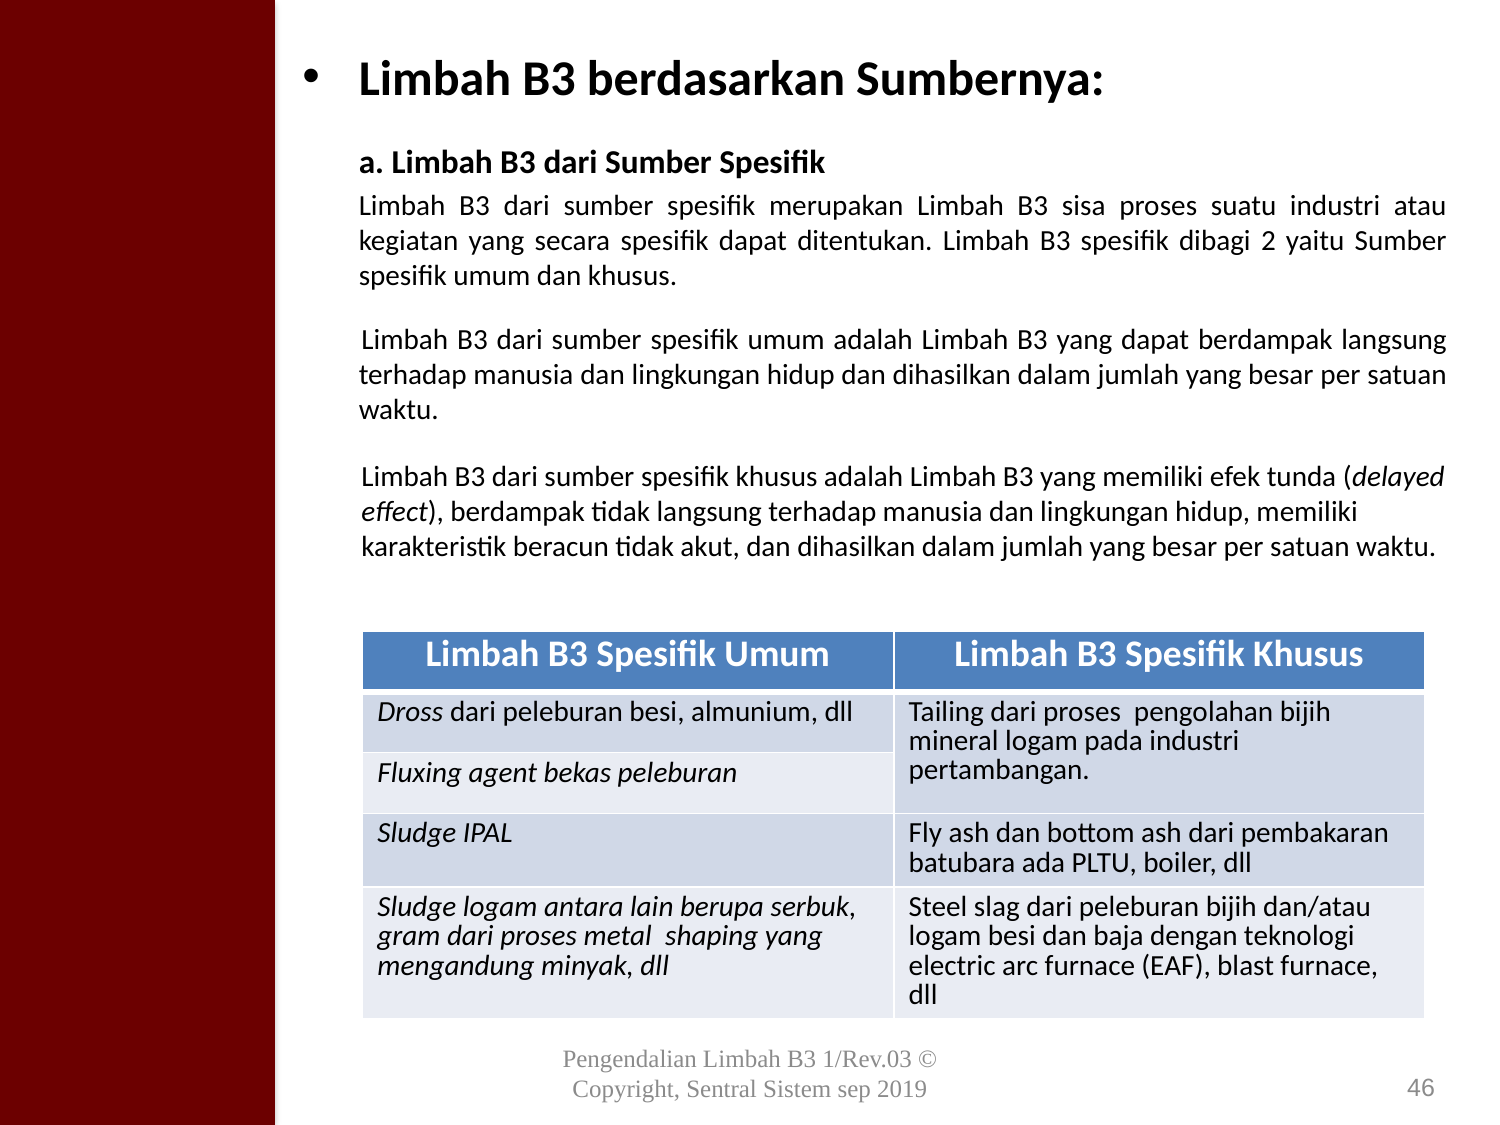

Limbah B3 berdasarkan Sumbernya:

	a. Limbah B3 dari Sumber Spesifik
	Limbah B3 dari sumber spesifik merupakan Limbah B3 sisa proses suatu industri atau kegiatan yang secara spesifik dapat ditentukan. Limbah B3 spesifik dibagi 2 yaitu Sumber spesifik umum dan khusus.

Limbah B3 dari sumber spesifik umum adalah Limbah B3 yang dapat berdampak langsung terhadap manusia dan lingkungan hidup dan dihasilkan dalam jumlah yang besar per satuan waktu.

Limbah B3 dari sumber spesifik khusus adalah Limbah B3 yang memiliki efek tunda (delayed effect), berdampak tidak langsung terhadap manusia dan lingkungan hidup, memiliki karakteristik beracun tidak akut, dan dihasilkan dalam jumlah yang besar per satuan waktu.

| Limbah B3 Spesifik Umum | Limbah B3 Spesifik Khusus |
| --- | --- |
| Dross dari peleburan besi, almunium, dll | Tailing dari proses pengolahan bijih mineral logam pada industri pertambangan. |
| Fluxing agent bekas peleburan |  |
| Sludge IPAL | Fly ash dan bottom ash dari pembakaran batubara ada PLTU, boiler, dll |
| Sludge logam antara lain berupa serbuk, gram dari proses metal shaping yang mengandung minyak, dll | Steel slag dari peleburan bijih dan/atau logam besi dan baja dengan teknologi electric arc furnace (EAF), blast furnace, dll |
Pengendalian Limbah B3 1/Rev.03 © Copyright, Sentral Sistem sep 2019
46